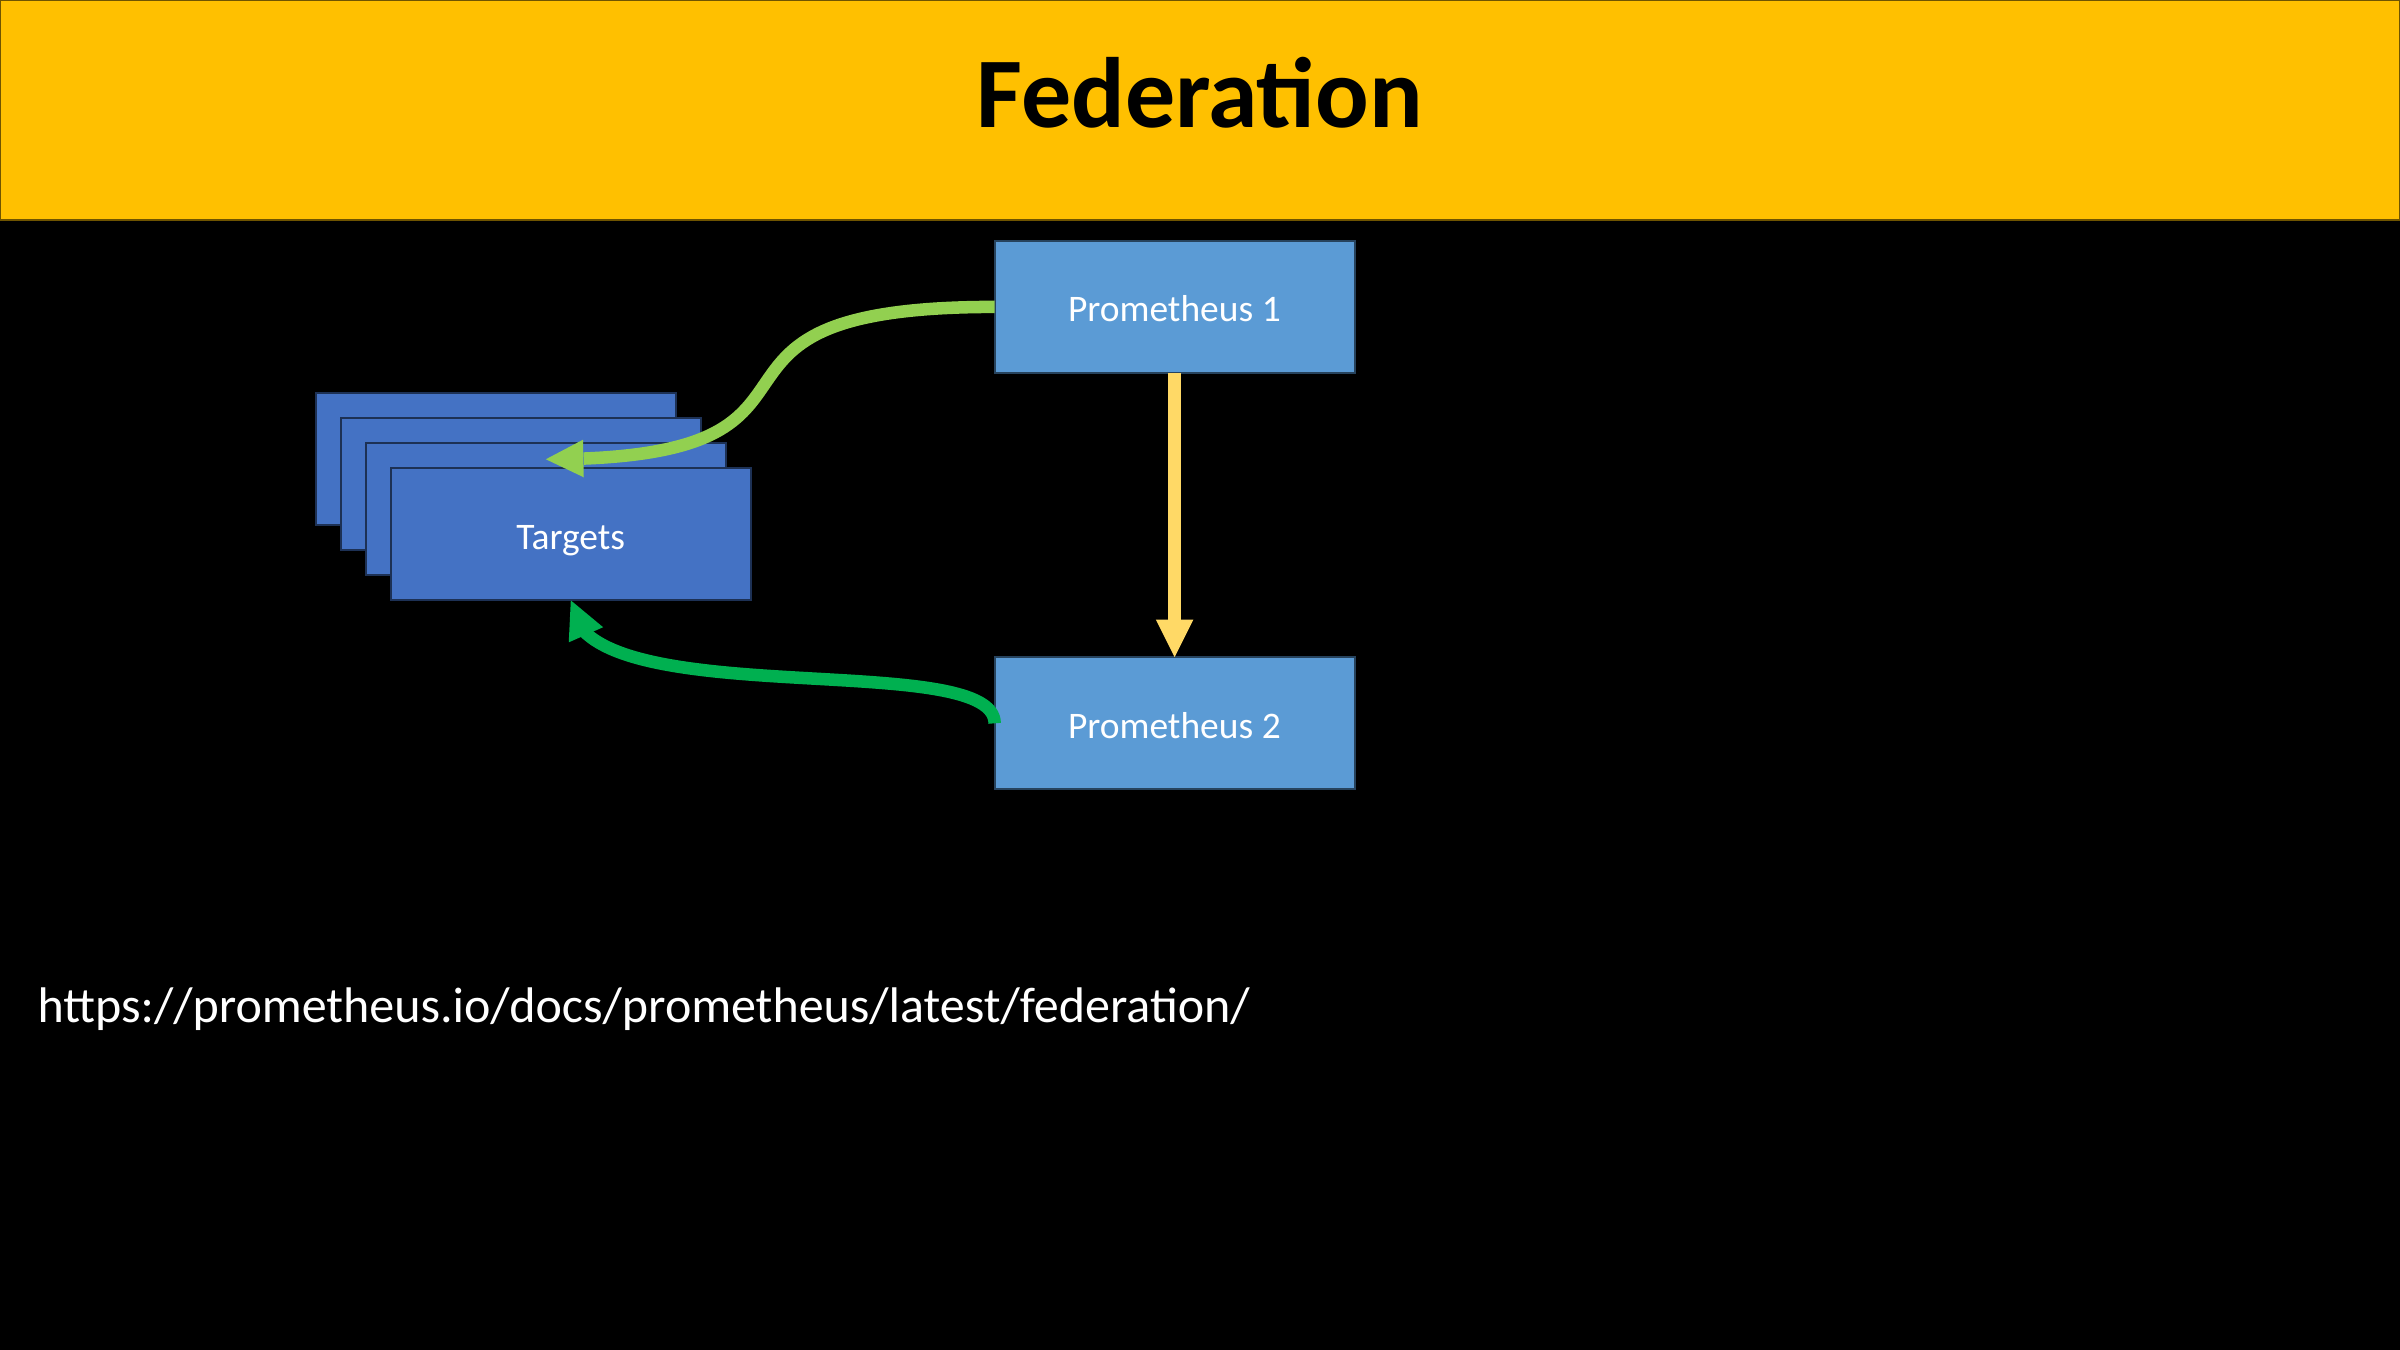

Federation

Prometheus 1

Targets
Prometheus 2
https://prometheus.io/docs/prometheus/latest/federation/